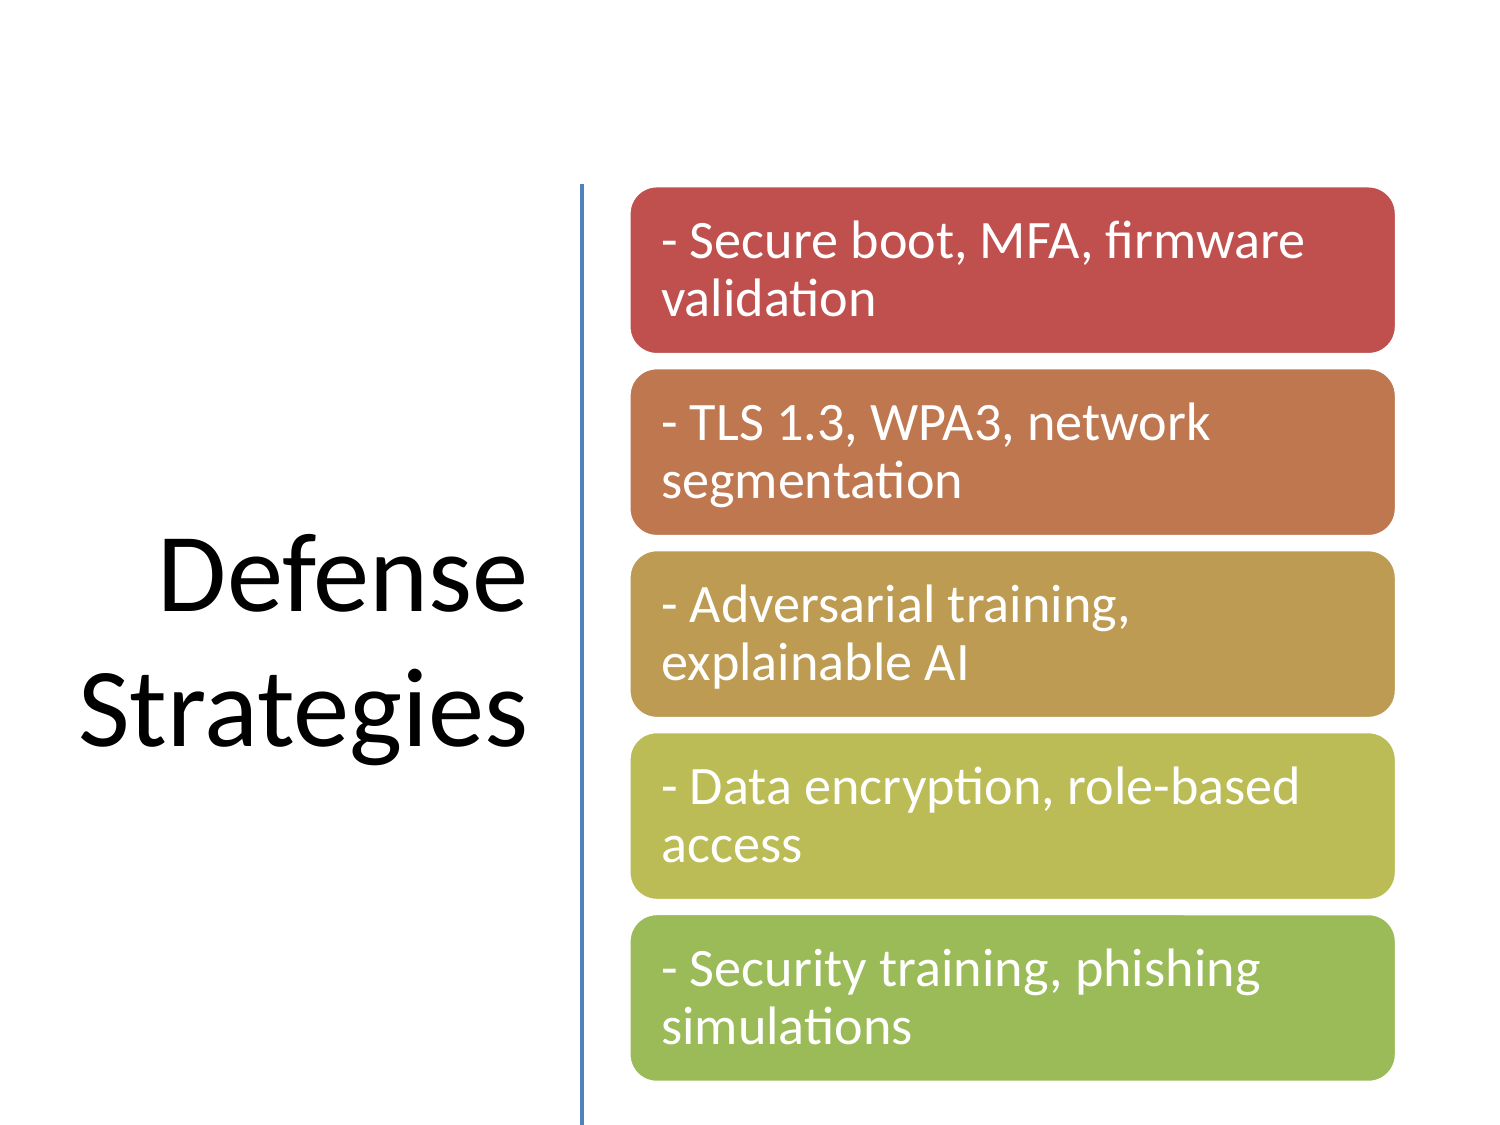

# Defense Strategies
- Secure boot, MFA, firmware validation
- TLS 1.3, WPA3, network segmentation
- Adversarial training, explainable AI
- Data encryption, role-based access
- Security training, phishing simulations